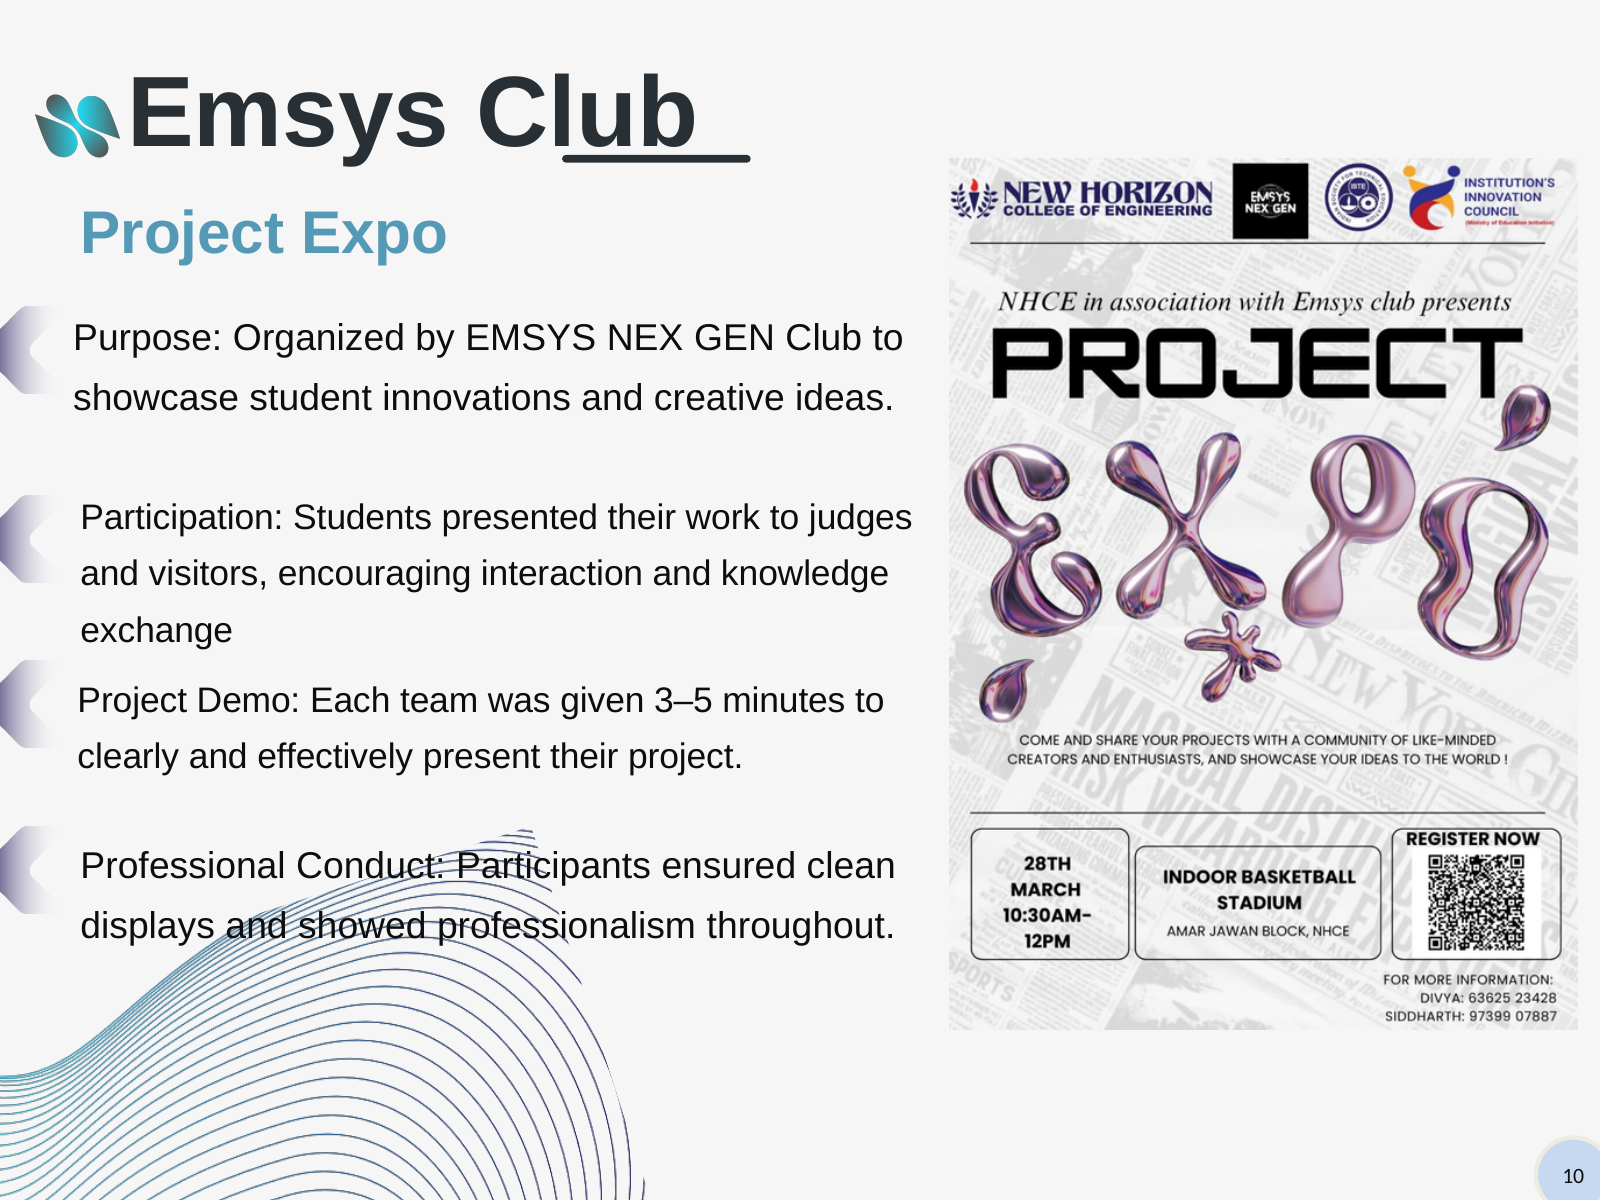

Emsys Club

Project Expo
Purpose: Organized by EMSYS NEX GEN Club to showcase student innovations and creative ideas.

Participation: Students presented their work to judges and visitors, encouraging interaction and knowledge exchange

Project Demo: Each team was given 3–5 minutes to clearly and effectively present their project.

Professional Conduct: Participants ensured clean displays and showed professionalism throughout.

10